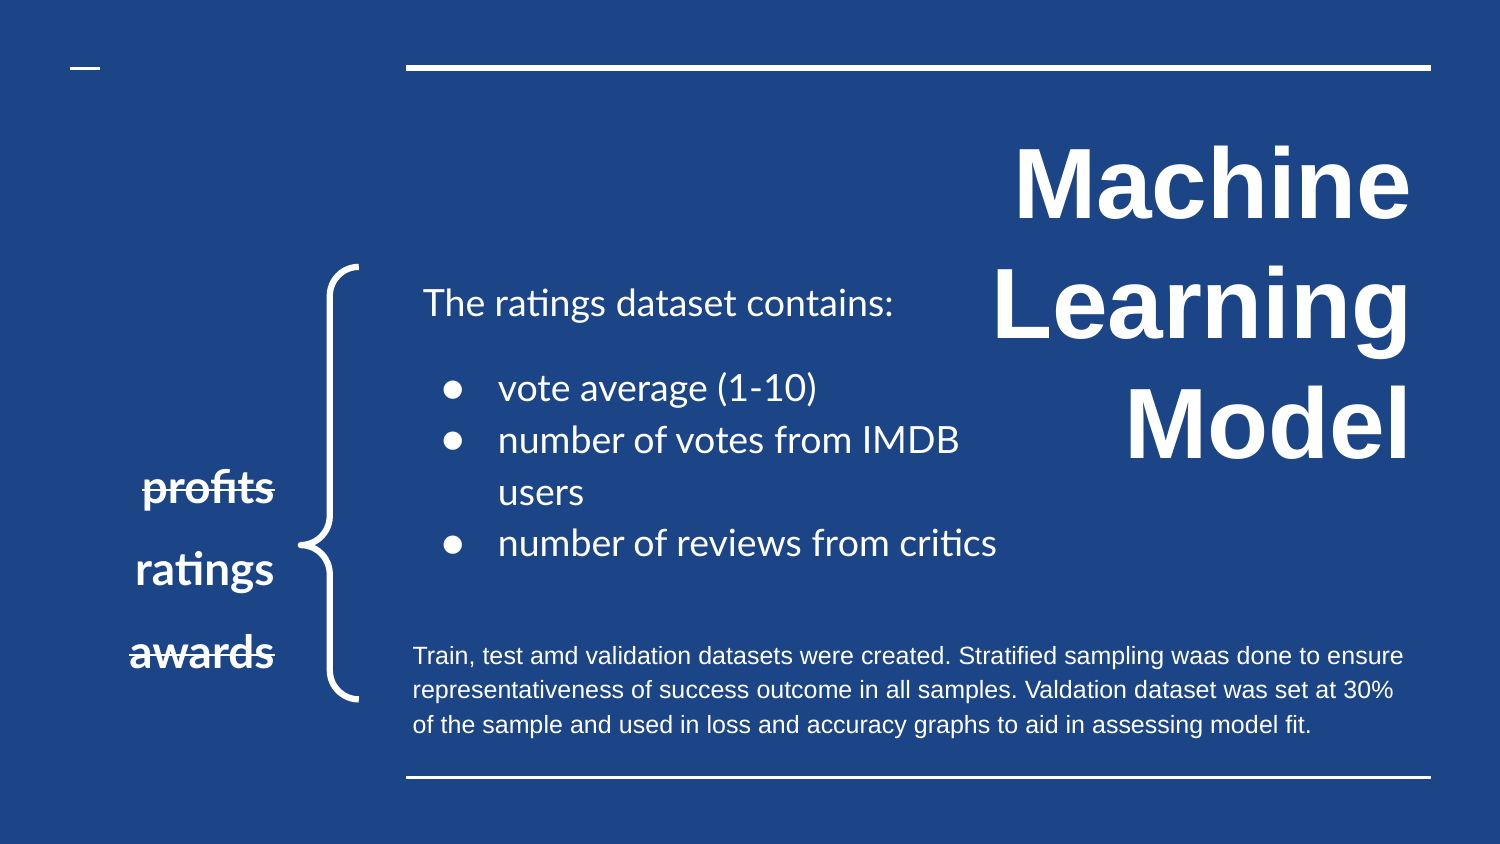

# Machine
Learning
Model
The ratings dataset contains:
vote average (1-10)
number of votes from IMDB users
number of reviews from critics

profits
ratings
awards
Train, test amd validation datasets were created. Stratified sampling waas done to ensure representativeness of success outcome in all samples. Valdation dataset was set at 30% of the sample and used in loss and accuracy graphs to aid in assessing model fit.